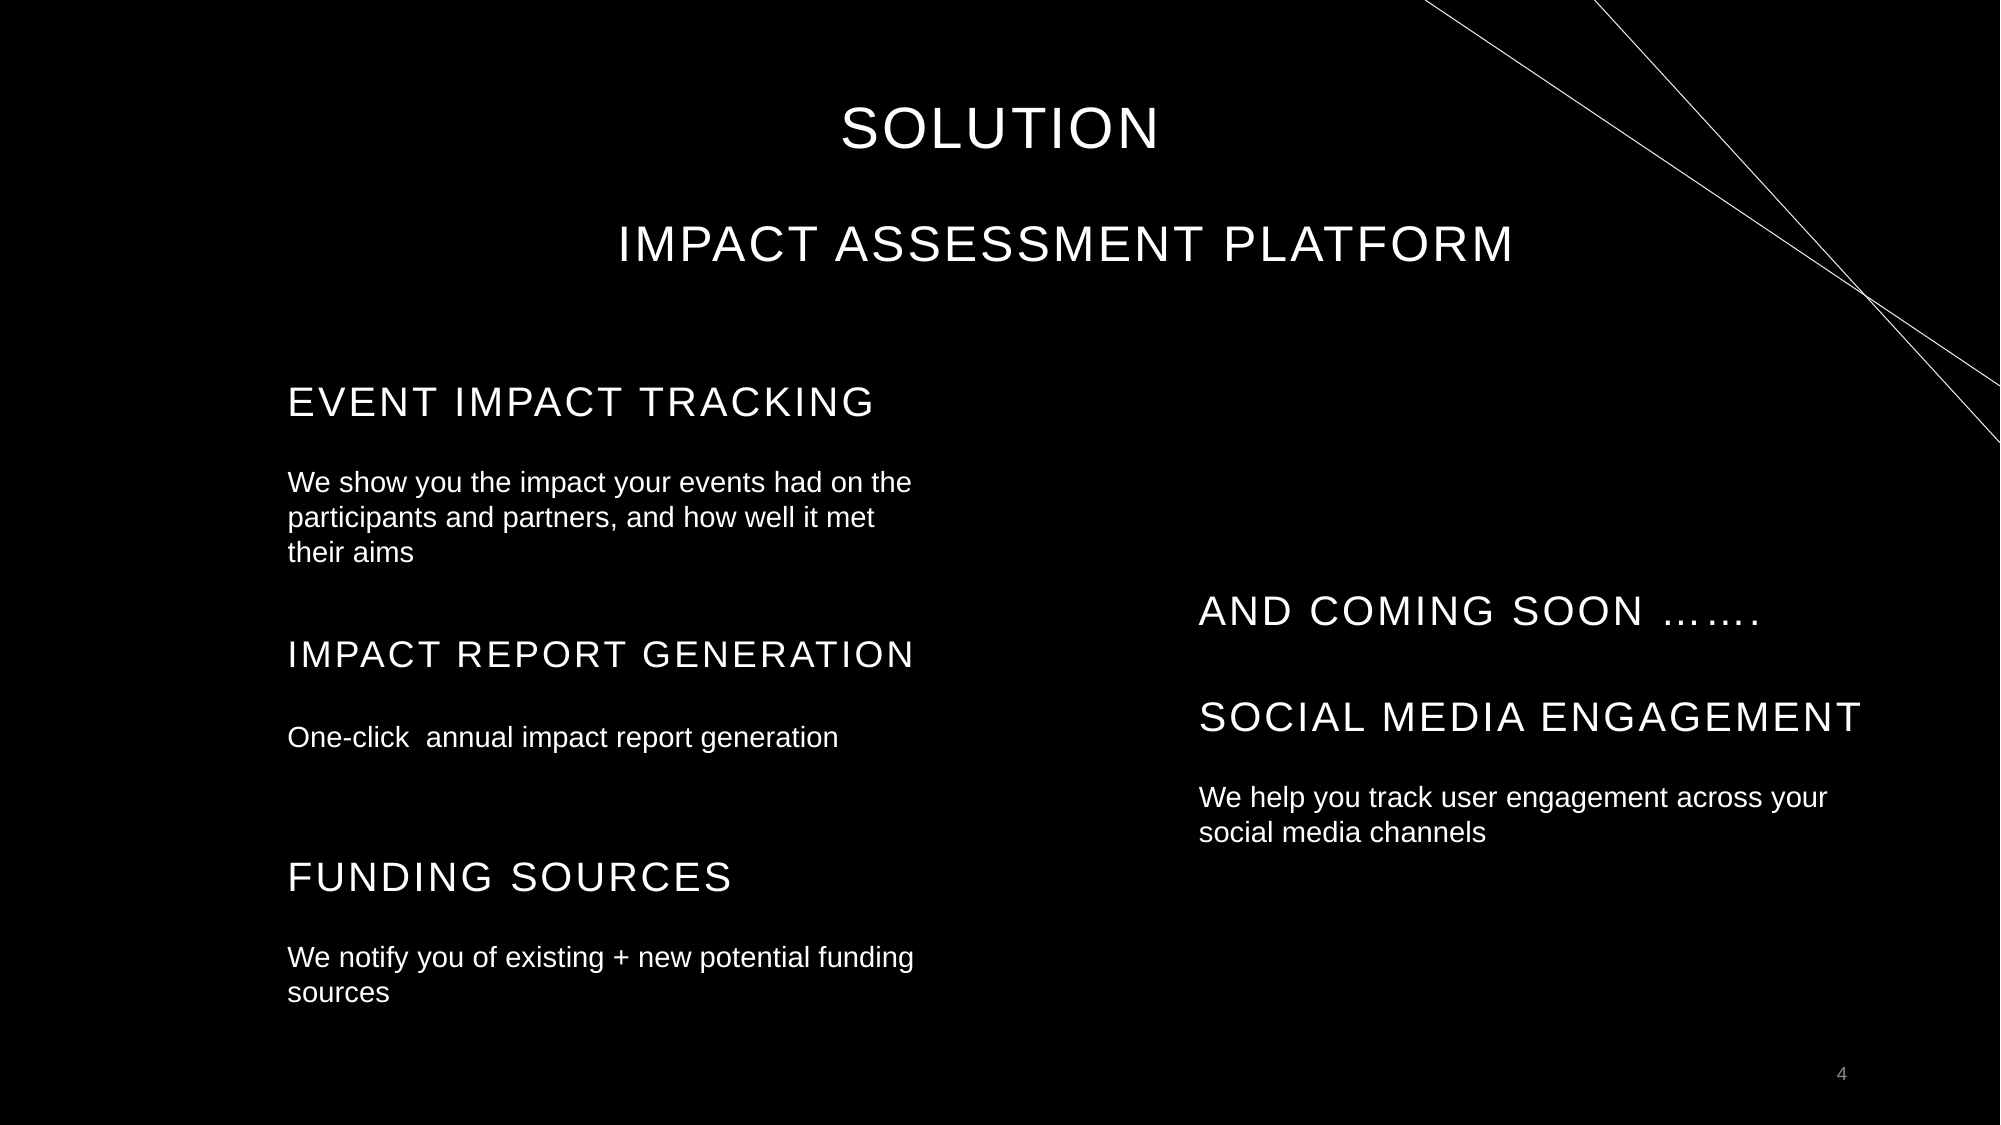

# SOLUTION
IMPACT ASSESSMENT PLATFORM
EVENT IMPACT TRACKING
We show you the impact your events had on the participants and partners, and how well it met their aims
AND COMING SOON …….
IMPACT REPORT GENERATION
SOCIAL MEDIA ENGAGEMENT
One-click  annual impact report generation

We help you track user engagement across your social media channels
FUNDING SOURCES
We notify you of existing + new potential funding sources
4